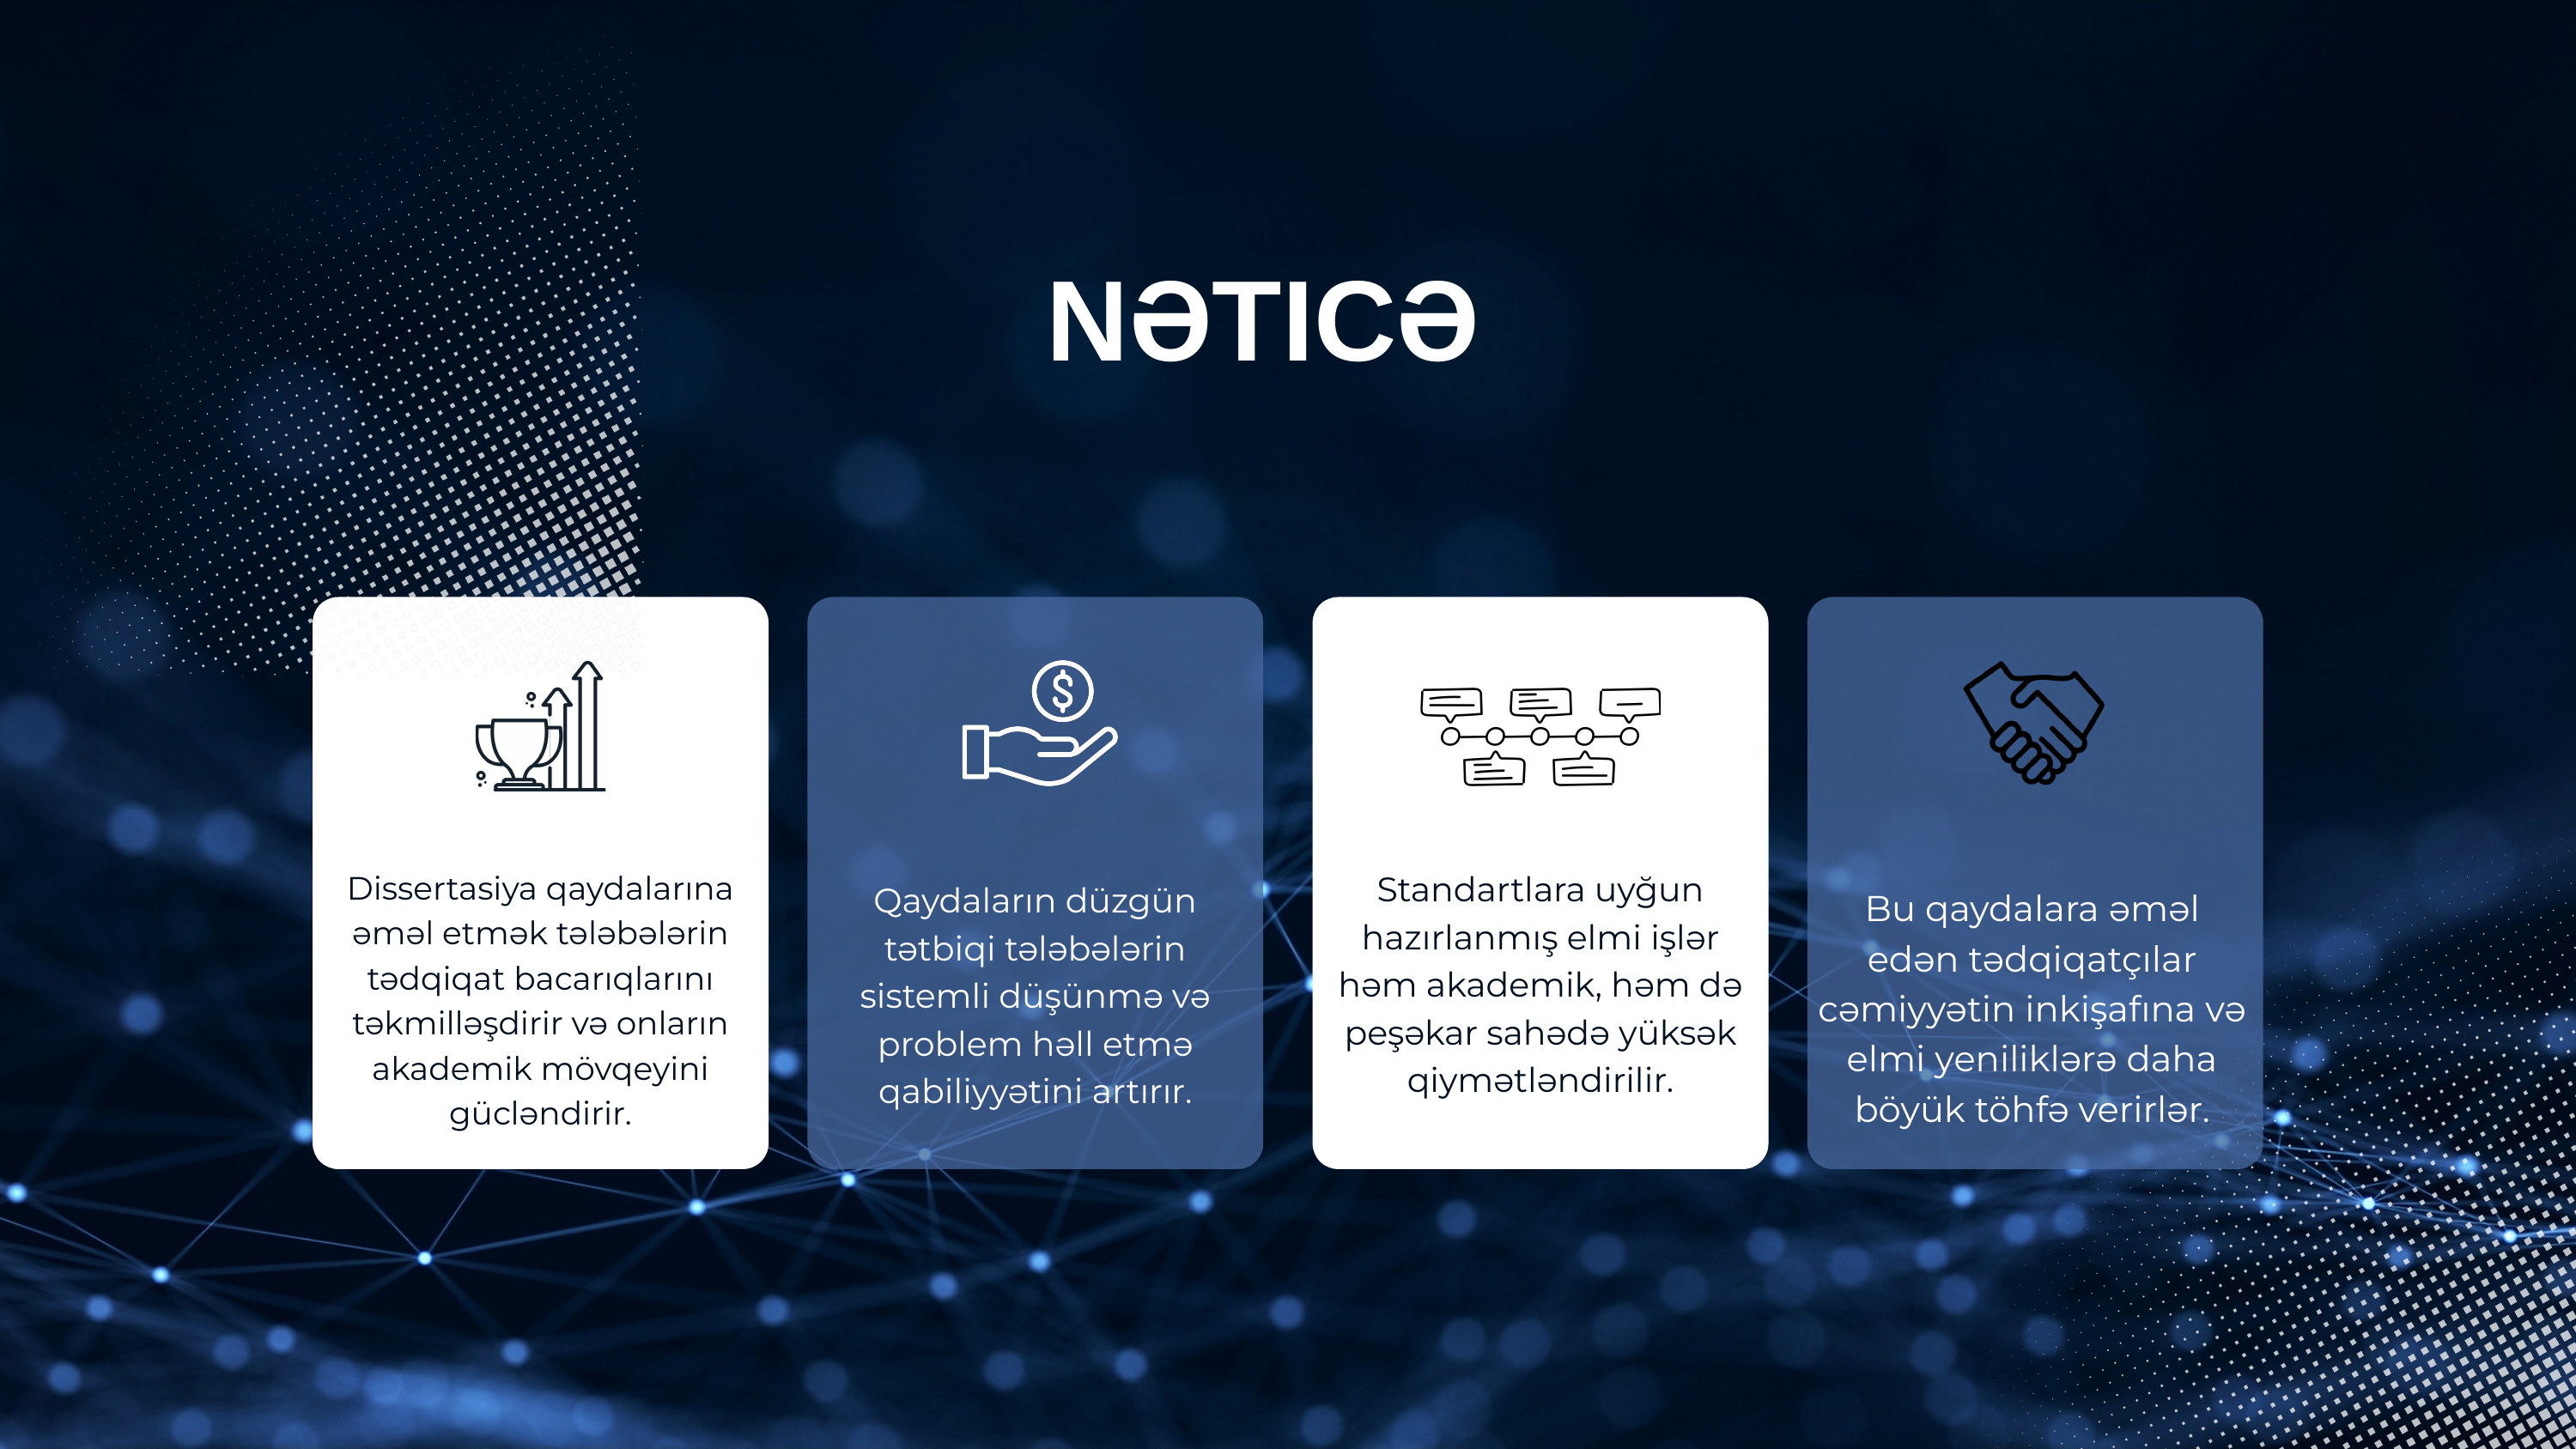

NƏTICƏ

Dissertasiya qaydalarına əməl etmək tələbələrin tədqiqat bacarıqlarını təkmilləşdirir və onların akademik mövqeyini gücləndirir.
Standartlara uyğun hazırlanmış elmi işlər həm akademik, həm də peşəkar sahədə yüksək qiymətləndirilir.
Qaydaların düzgün tətbiqi tələbələrin sistemli düşünmə və problem həll etmə qabiliyyətini artırır.
Bu qaydalara əməl edən tədqiqatçılar cəmiyyətin inkişafına və elmi yeniliklərə daha böyük töhfə verirlər.